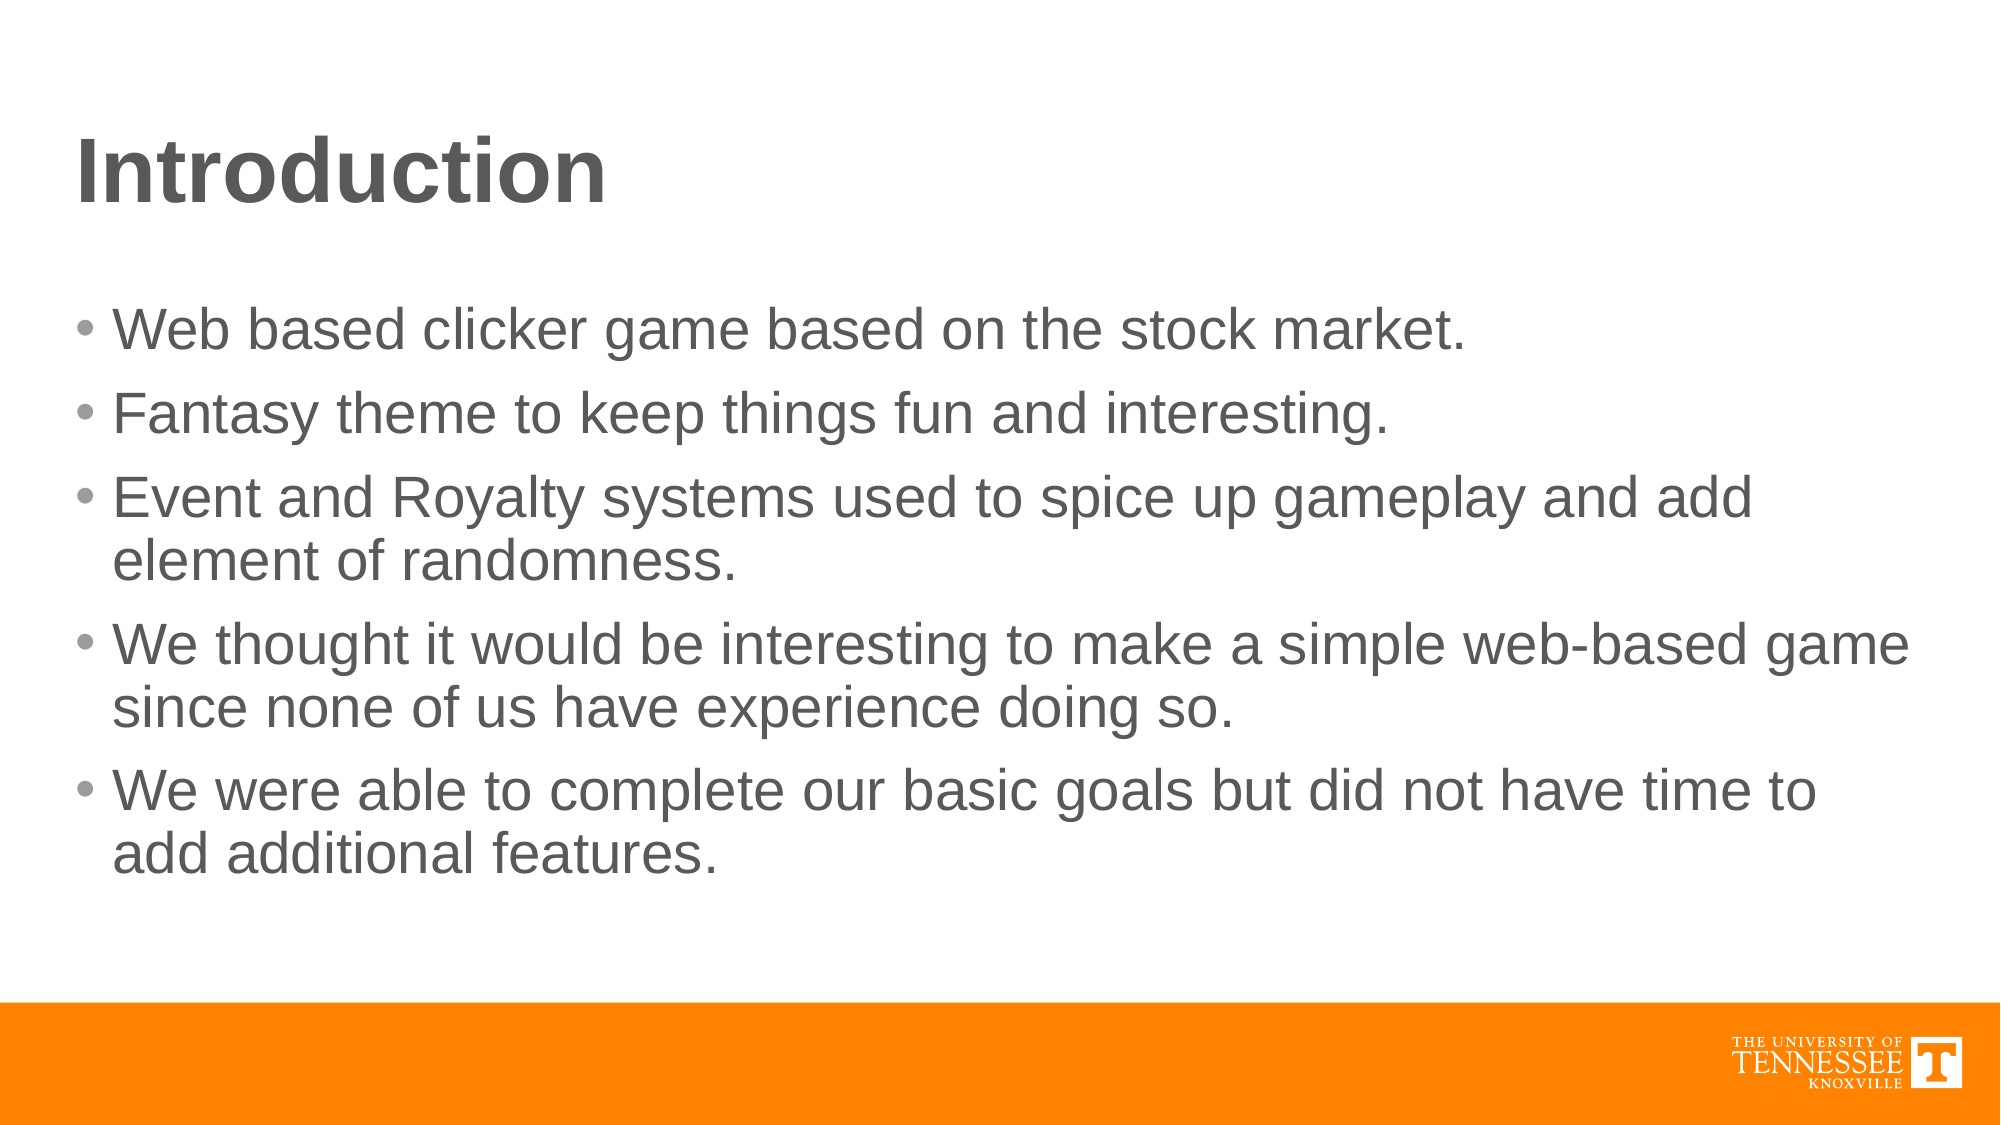

# Introduction
Web based clicker game based on the stock market.
Fantasy theme to keep things fun and interesting.
Event and Royalty systems used to spice up gameplay and add element of randomness.
We thought it would be interesting to make a simple web-based game since none of us have experience doing so.
We were able to complete our basic goals but did not have time to add additional features.